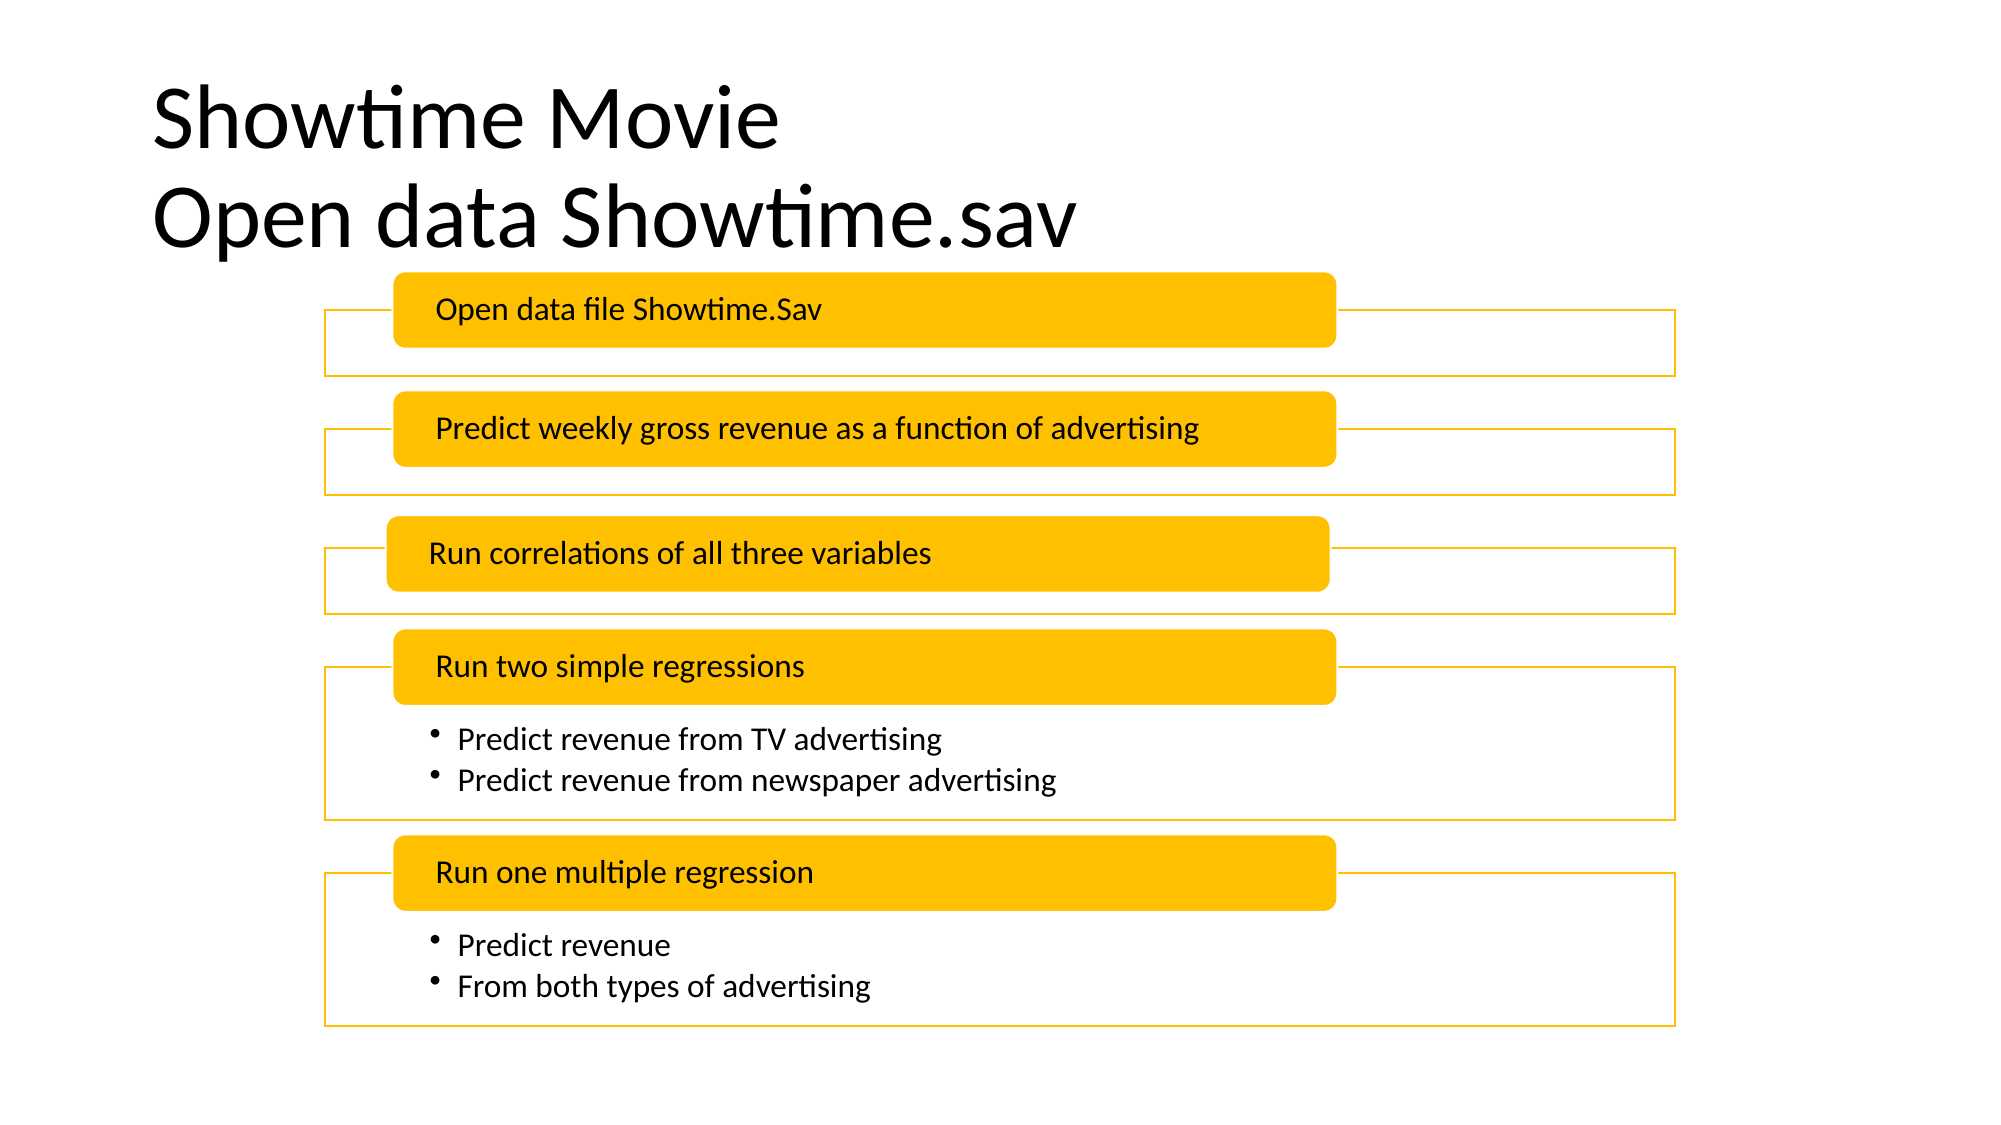

# Showtime Movie Open data Showtime.sav
Open data file Showtime.Sav
Predict weekly gross revenue as a function of advertising
Run correlations of all three variables
Predict revenue from TV advertising
Predict revenue from newspaper advertising
Run two simple regressions
Predict revenue
From both types of advertising
Run one multiple regression